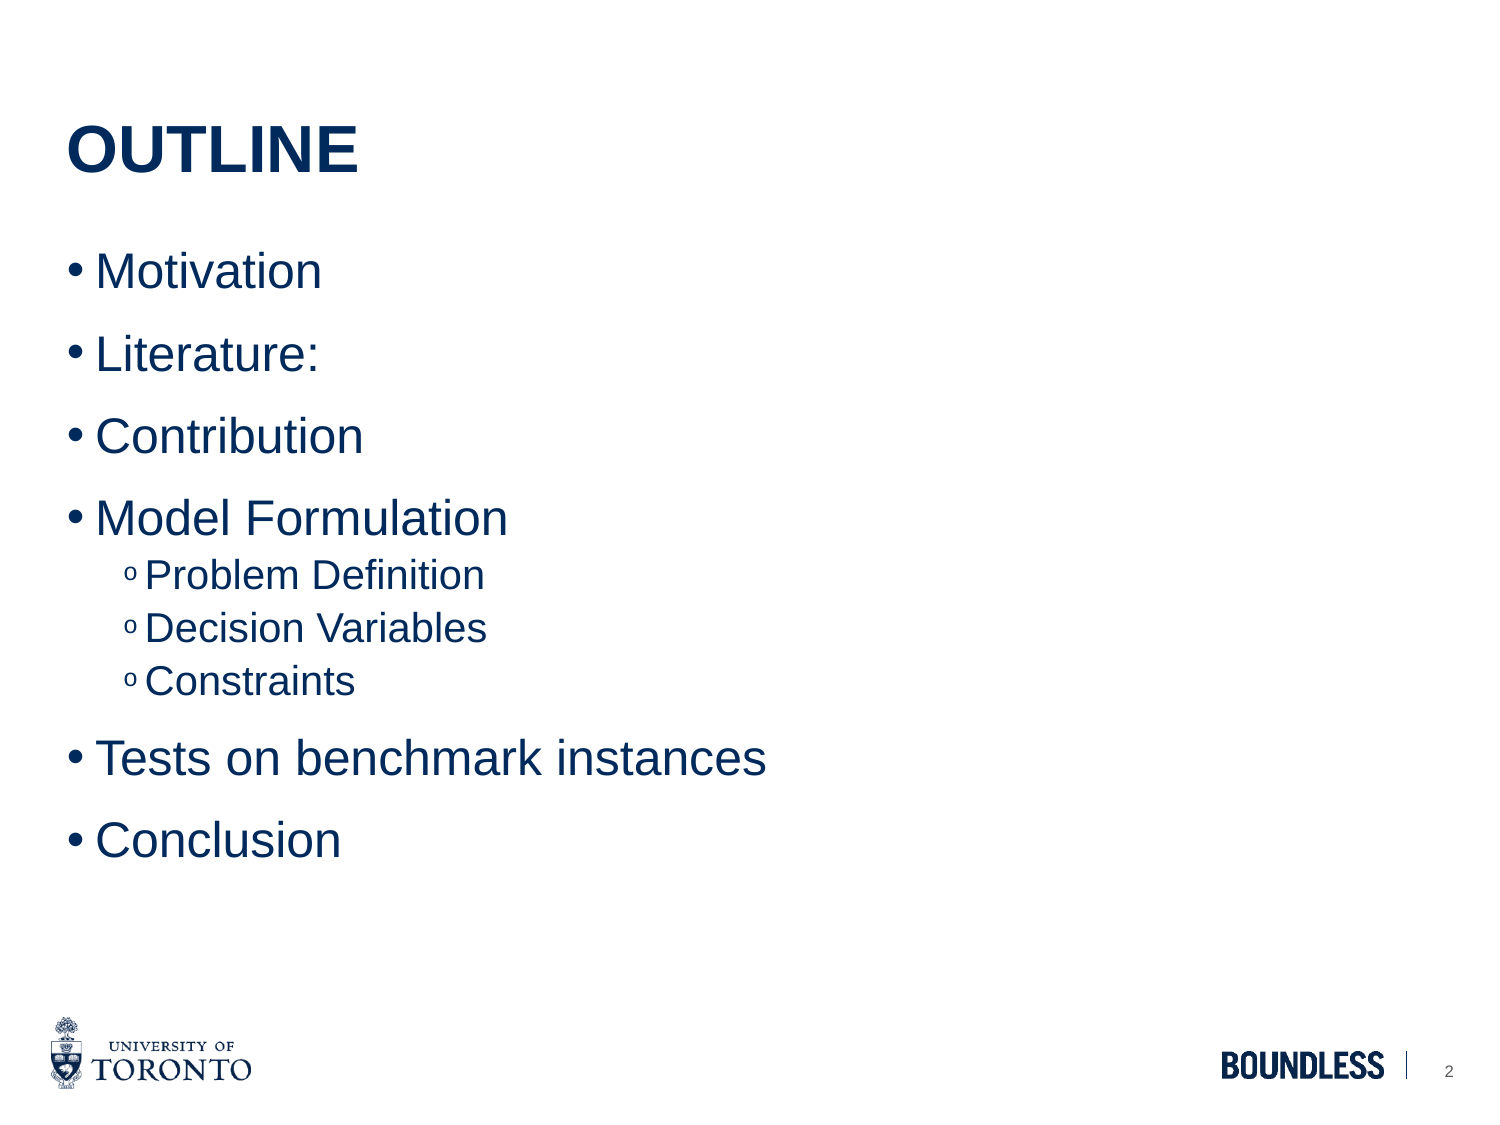

# Outline
Motivation
Literature:
Contribution
Model Formulation
Problem Definition
Decision Variables
Constraints
Tests on benchmark instances
Conclusion
2